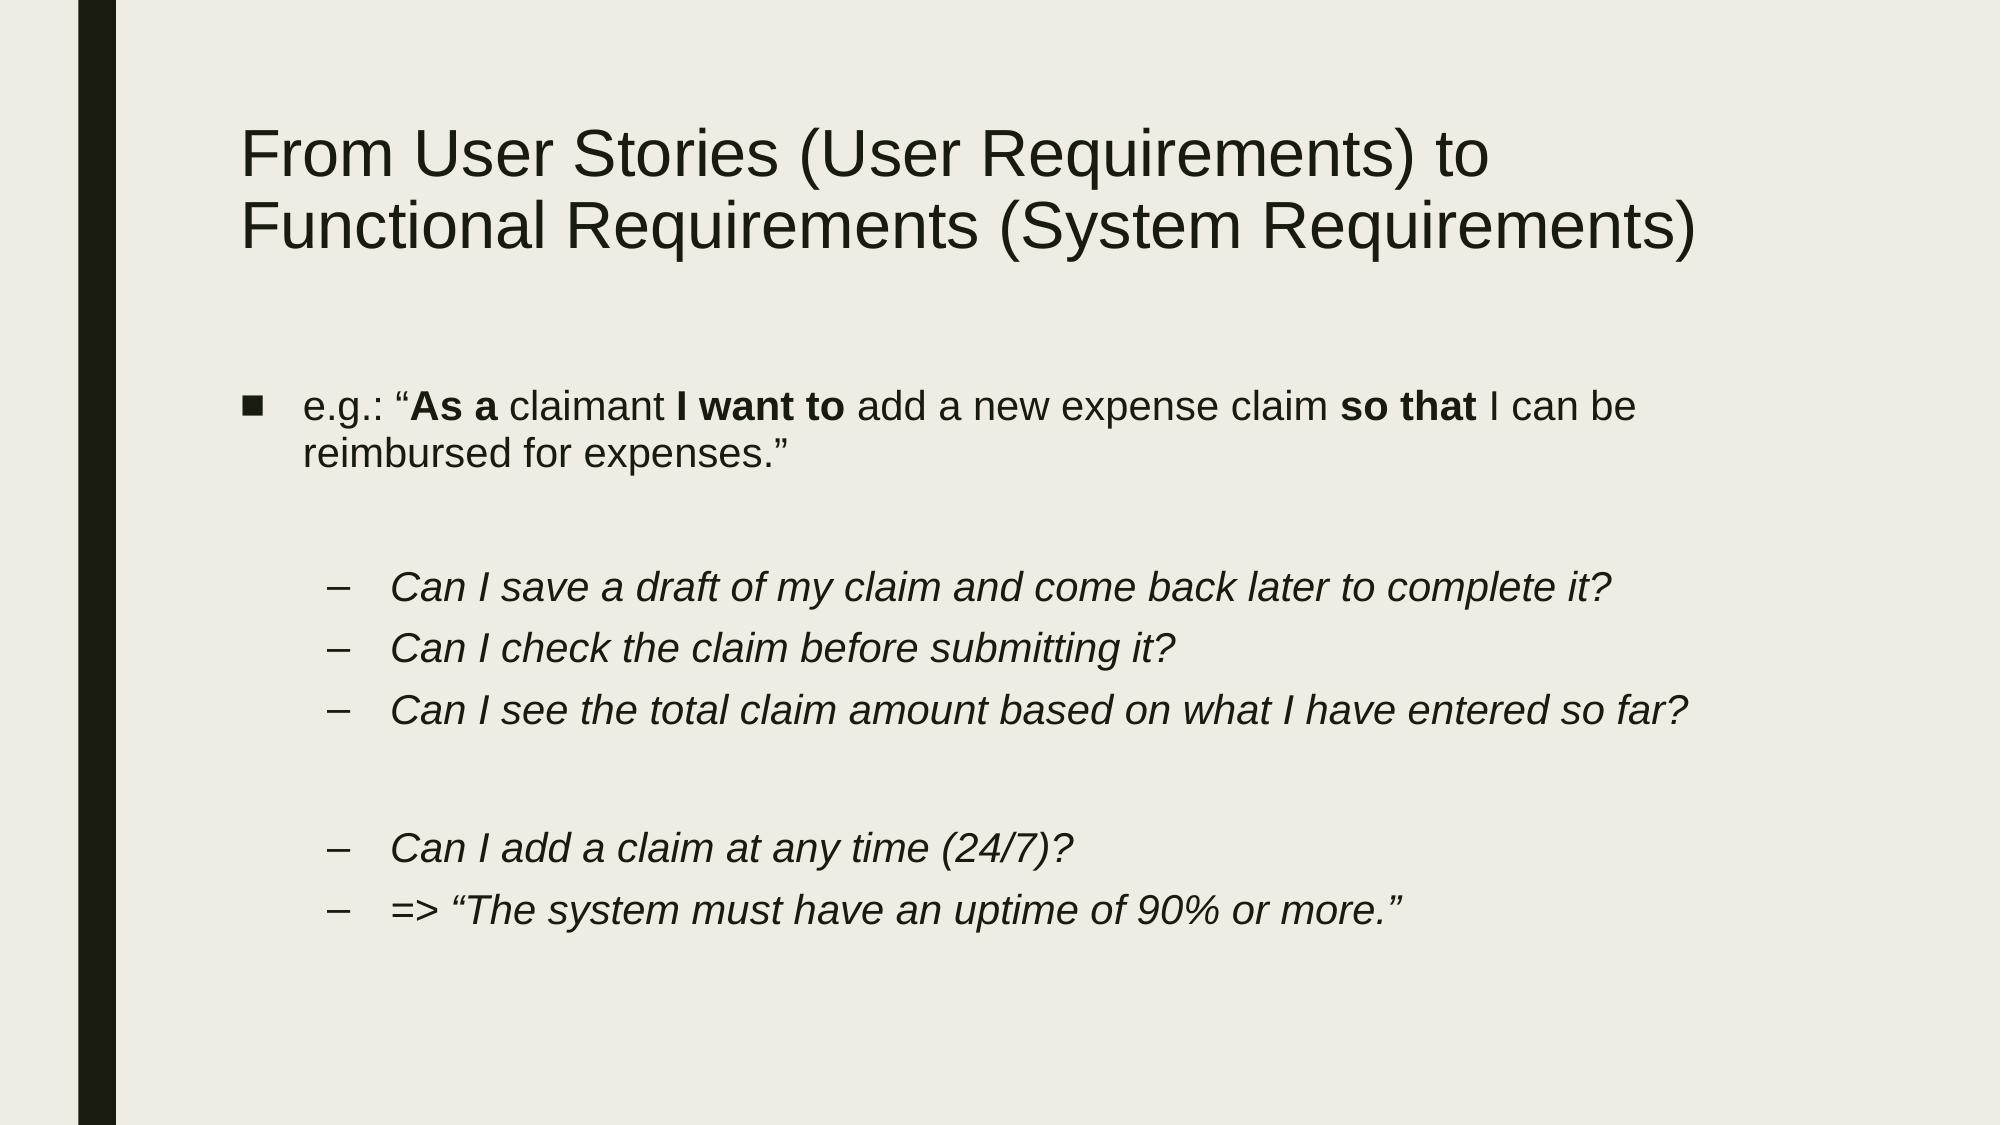

# From User Stories (User Requirements) to Functional Requirements (System Requirements)
e.g.: “As a claimant I want to add a new expense claim so that I can be reimbursed for expenses.”

Can I save a draft of my claim and come back later to complete it?
Can I check the claim before submitting it?
Can I see the total claim amount based on what I have entered so far?

Can I add a claim at any time (24/7)?
=> “The system must have an uptime of 90% or more.”